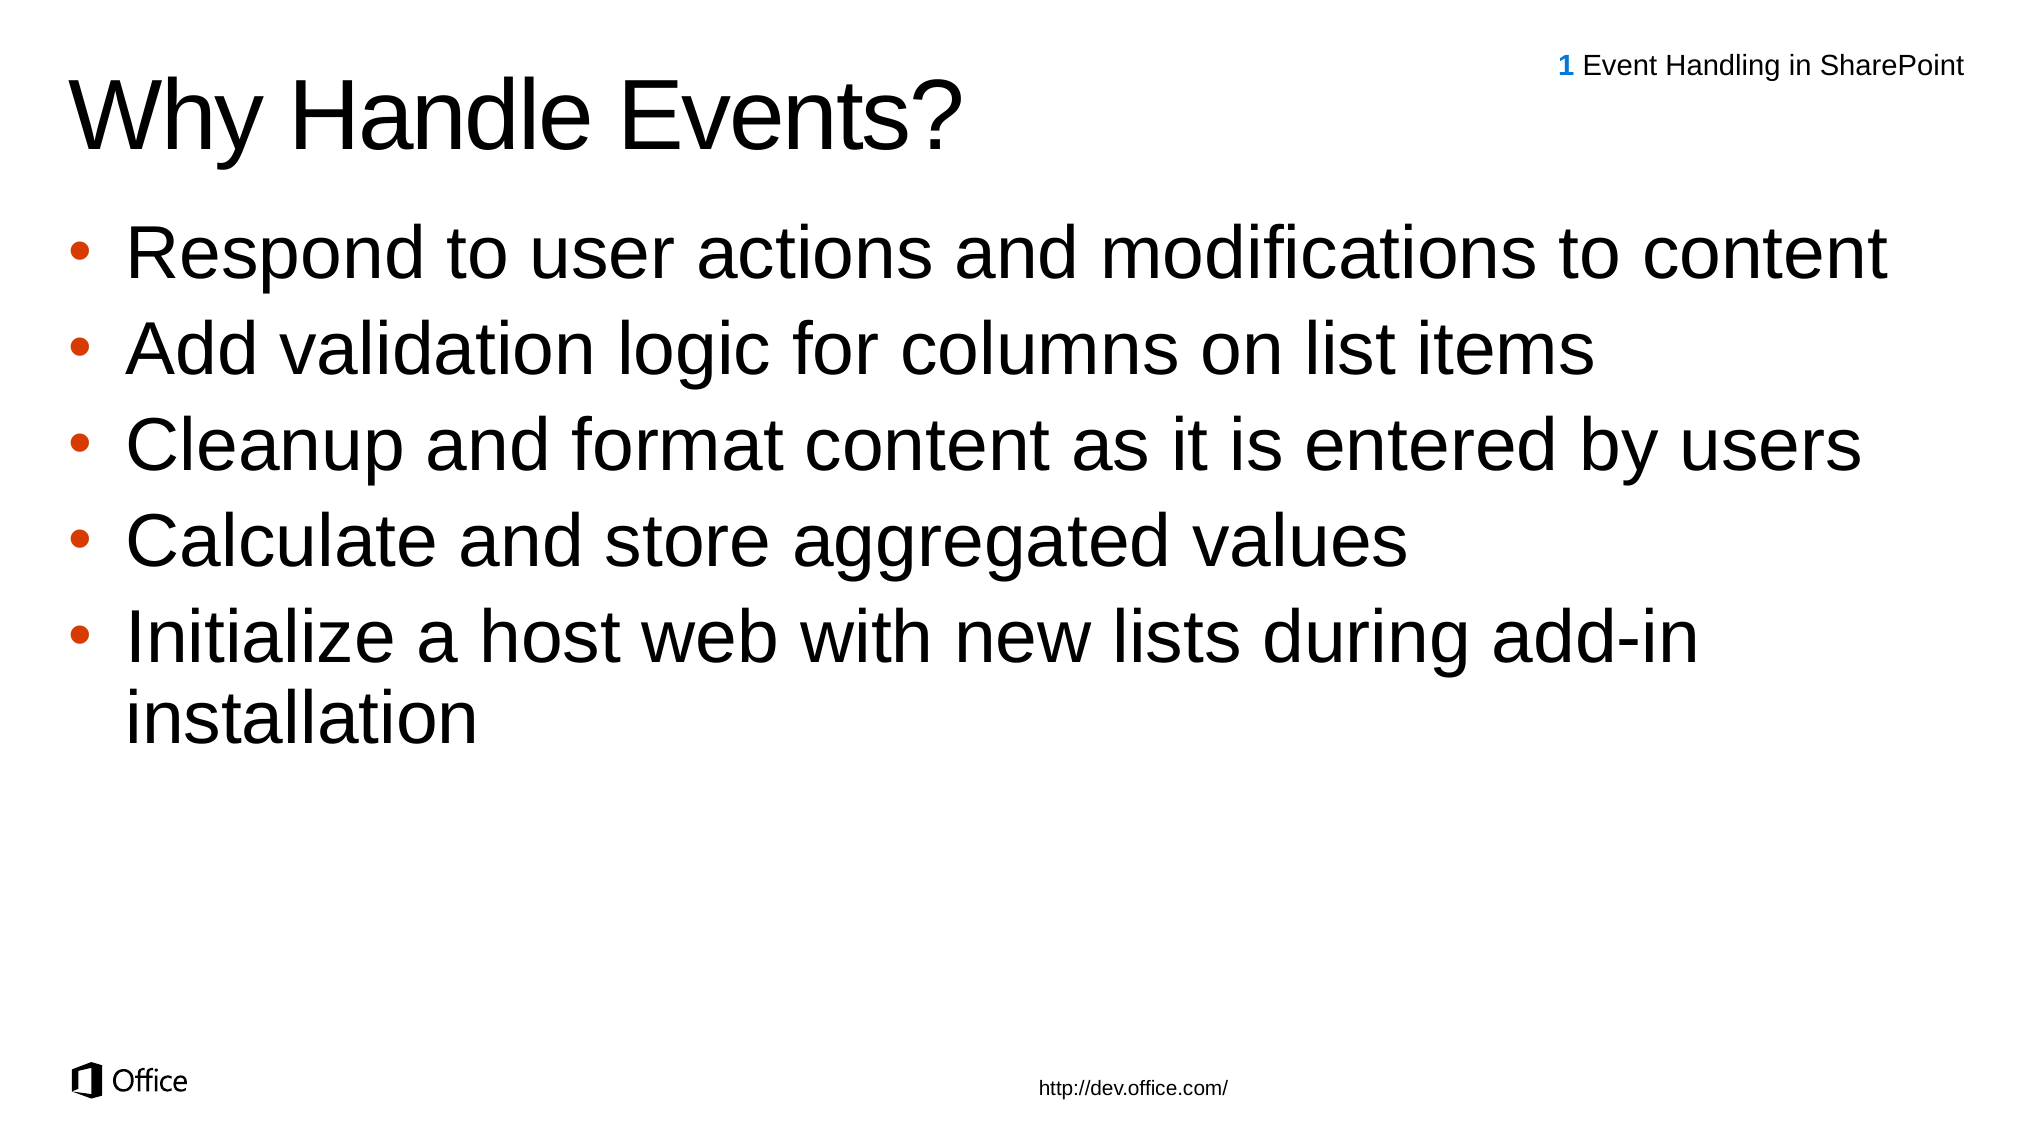

1 Event Handling in SharePoint

# Why Handle Events?
Respond to user actions and modifications to content
Add validation logic for columns on list items
Cleanup and format content as it is entered by users
Calculate and store aggregated values
Initialize a host web with new lists during add-in installation